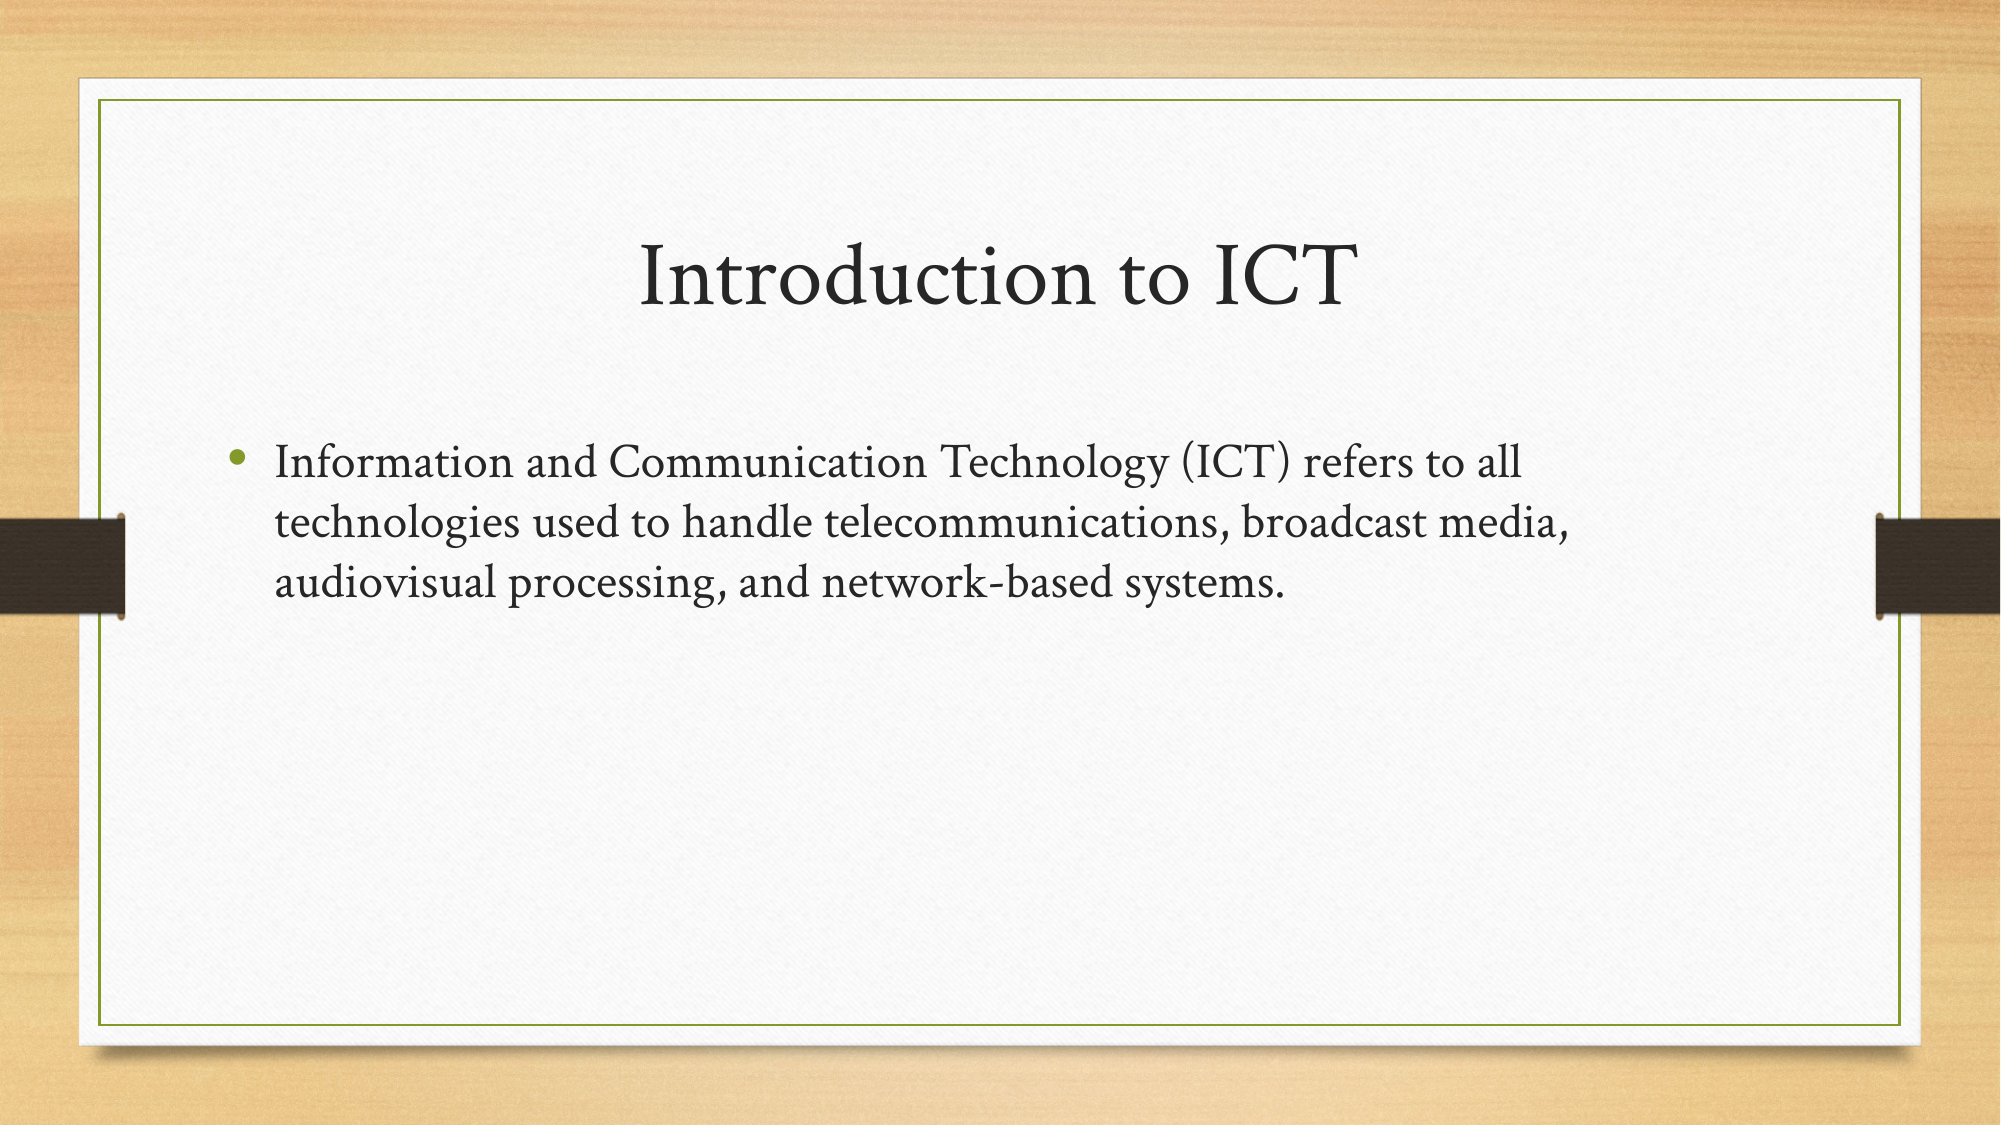

# Introduction to ICT
Information and Communication Technology (ICT) refers to all technologies used to handle telecommunications, broadcast media, audiovisual processing, and network-based systems.